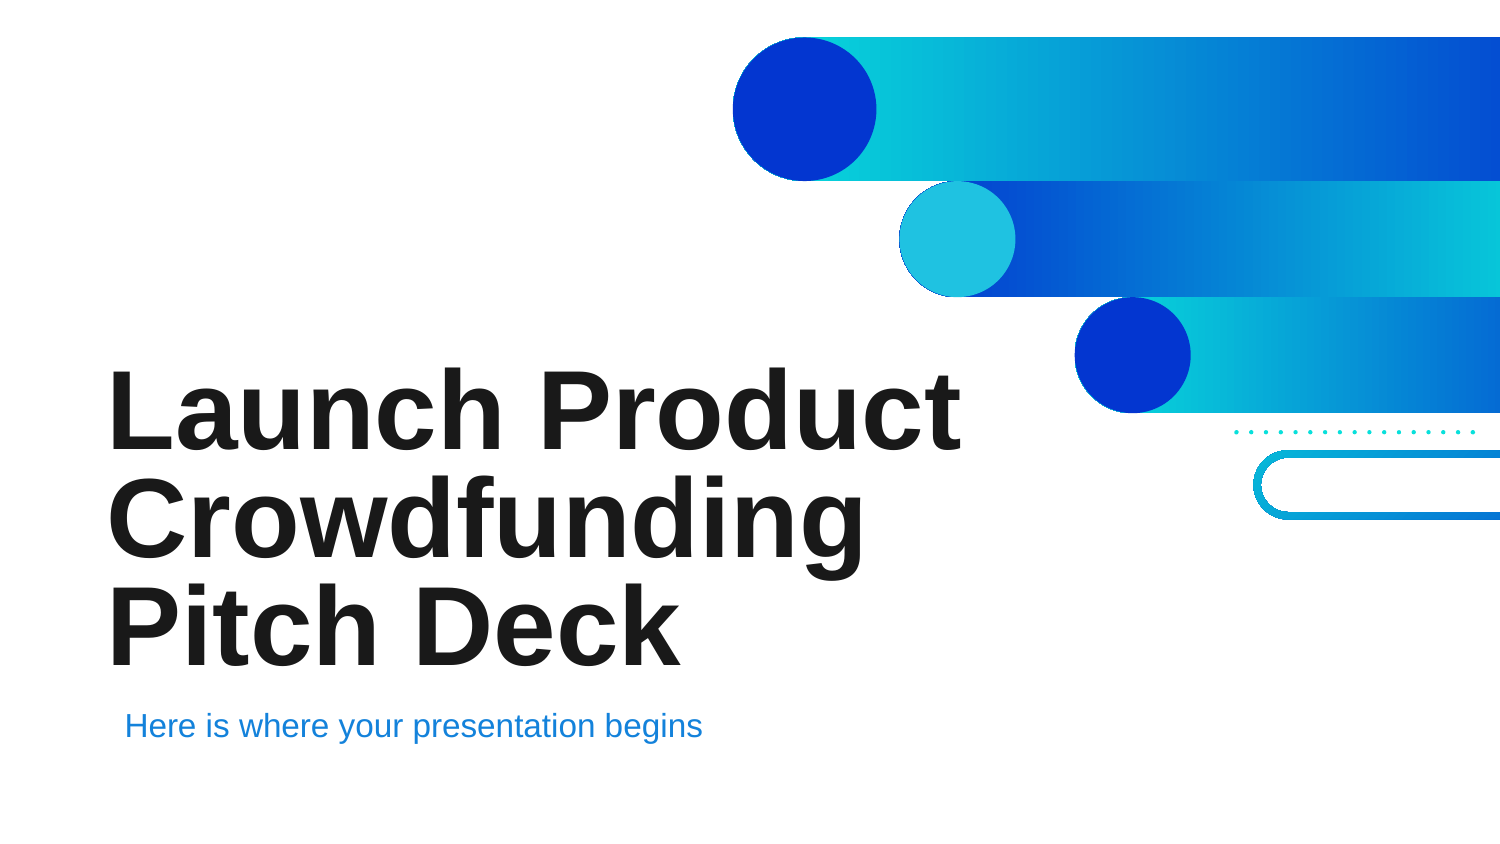

# Launch Product Crowdfunding Pitch Deck

Here is where your presentation begins